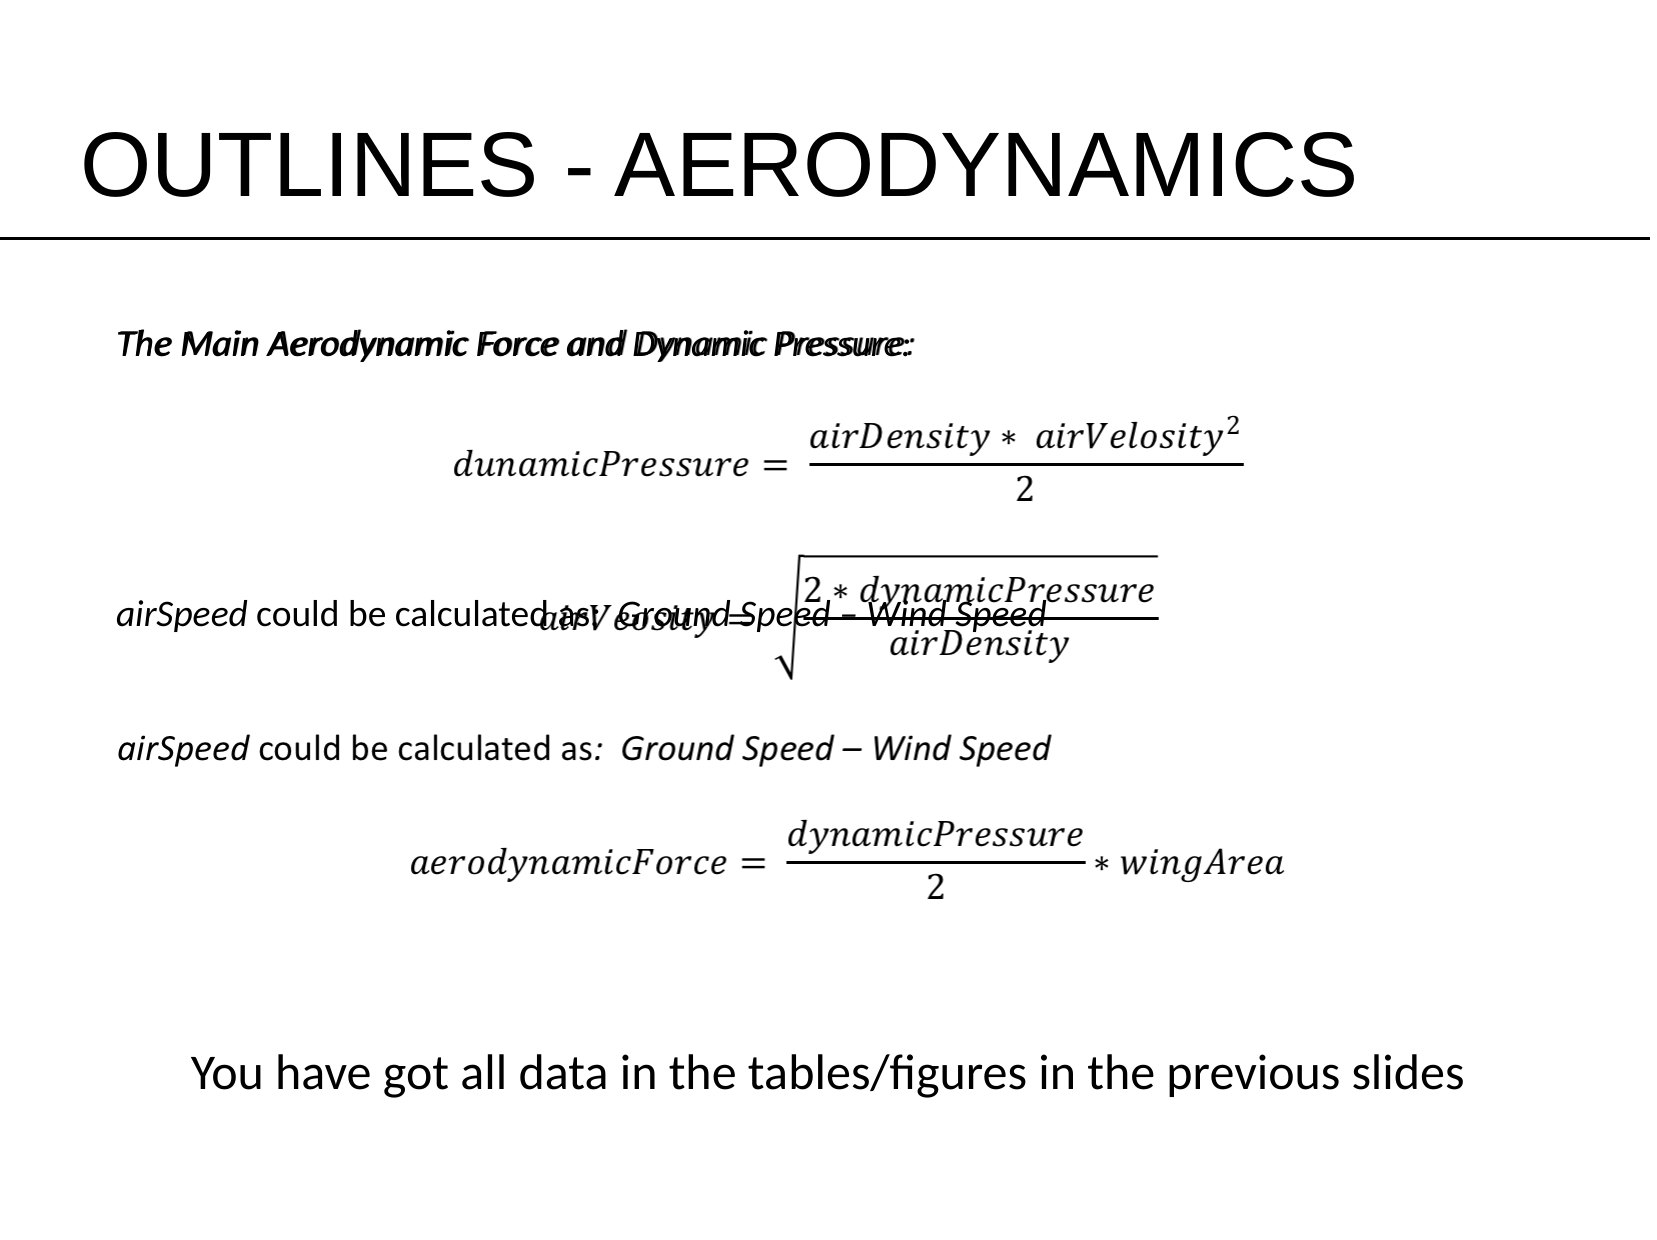

OUTLINES - AERODYNAMICS
The Main Aerodynamic Force and Dynamic Pressure:

airSpeed could be calculated as:  Ground Speed – Wind Speed

You have got all data in the tables/figures in the previous slides